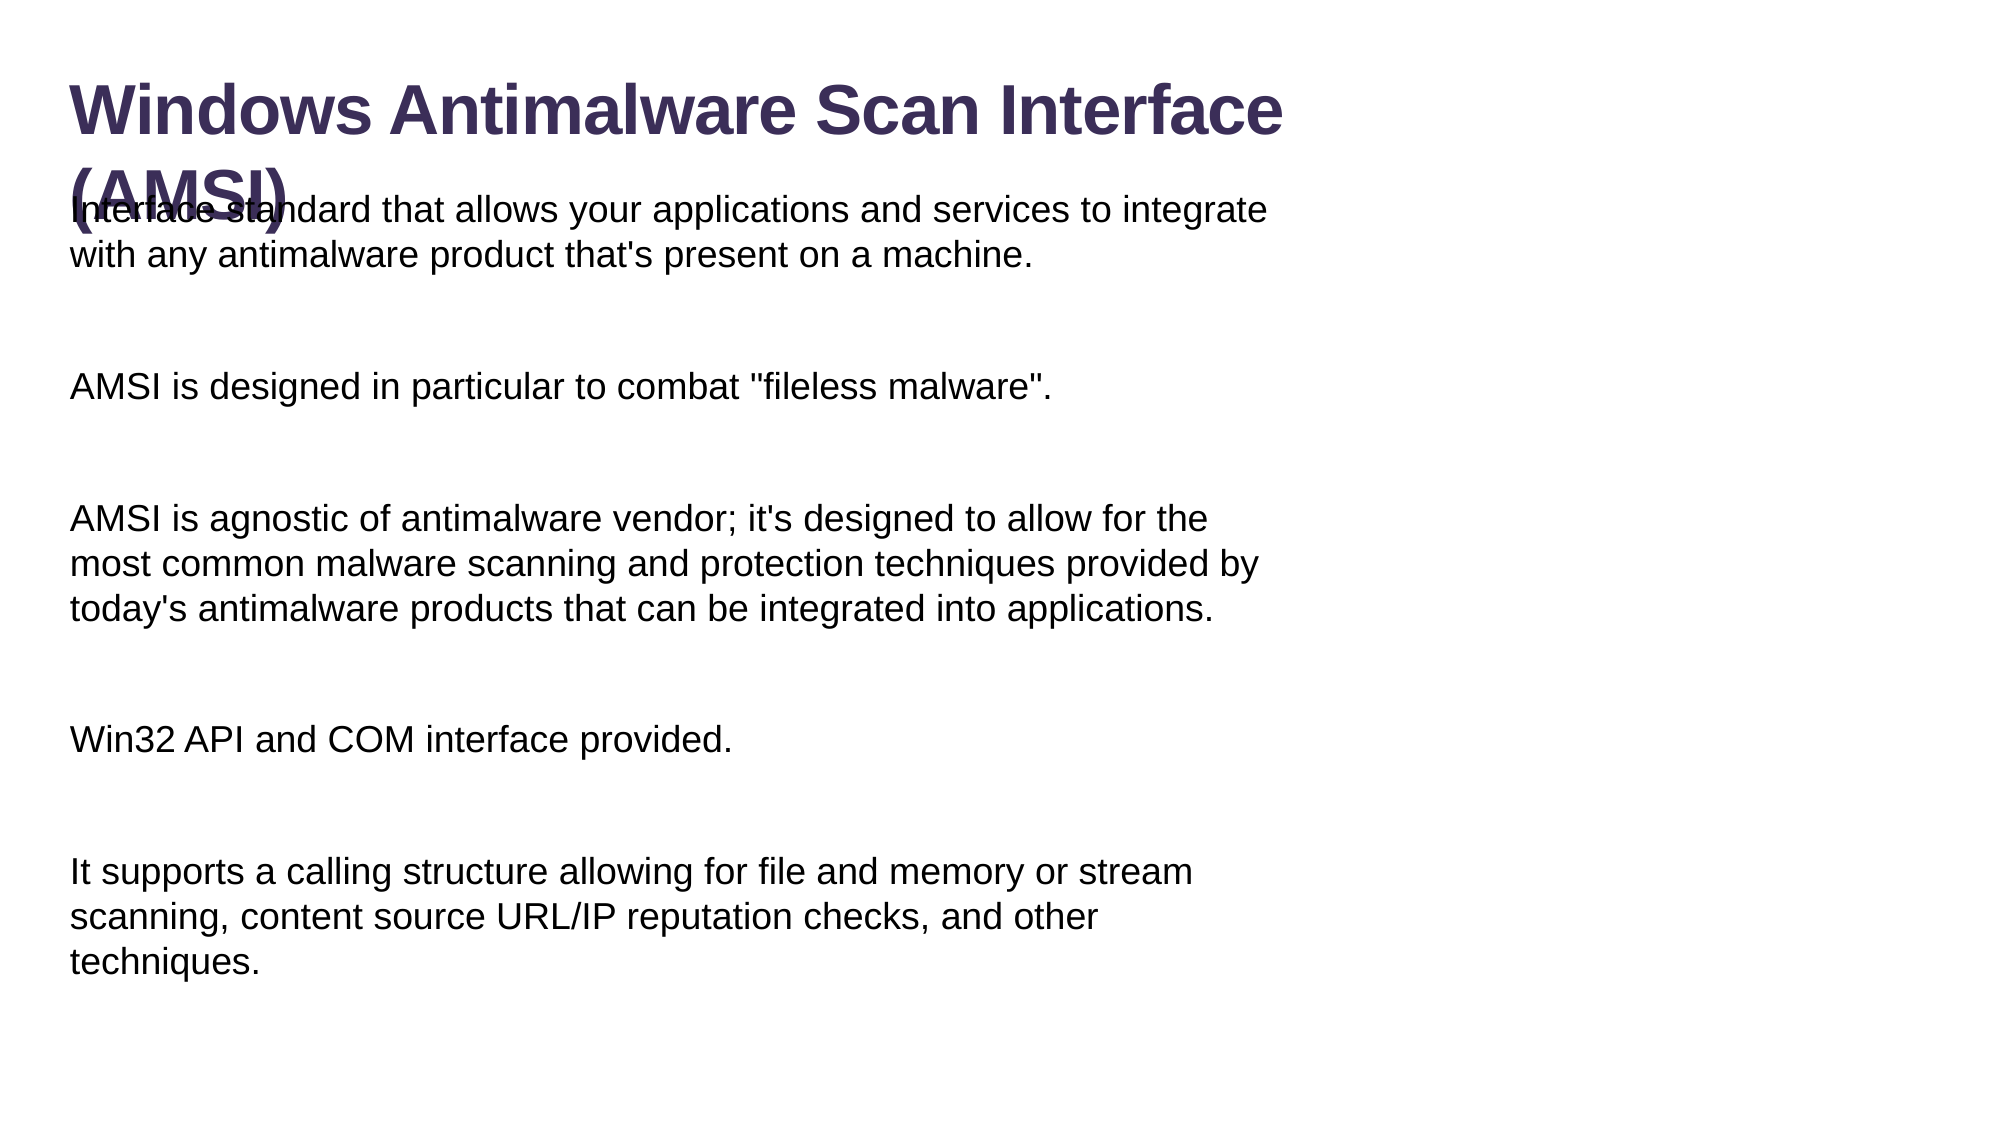

# Windows Antimalware Scan Interface (AMSI)
Interface standard that allows your applications and services to integrate with any antimalware product that's present on a machine.

AMSI is designed in particular to combat "fileless malware".

AMSI is agnostic of antimalware vendor; it's designed to allow for the most common malware scanning and protection techniques provided by today's antimalware products that can be integrated into applications.

Win32 API and COM interface provided.

It supports a calling structure allowing for file and memory or stream scanning, content source URL/IP reputation checks, and other techniques.